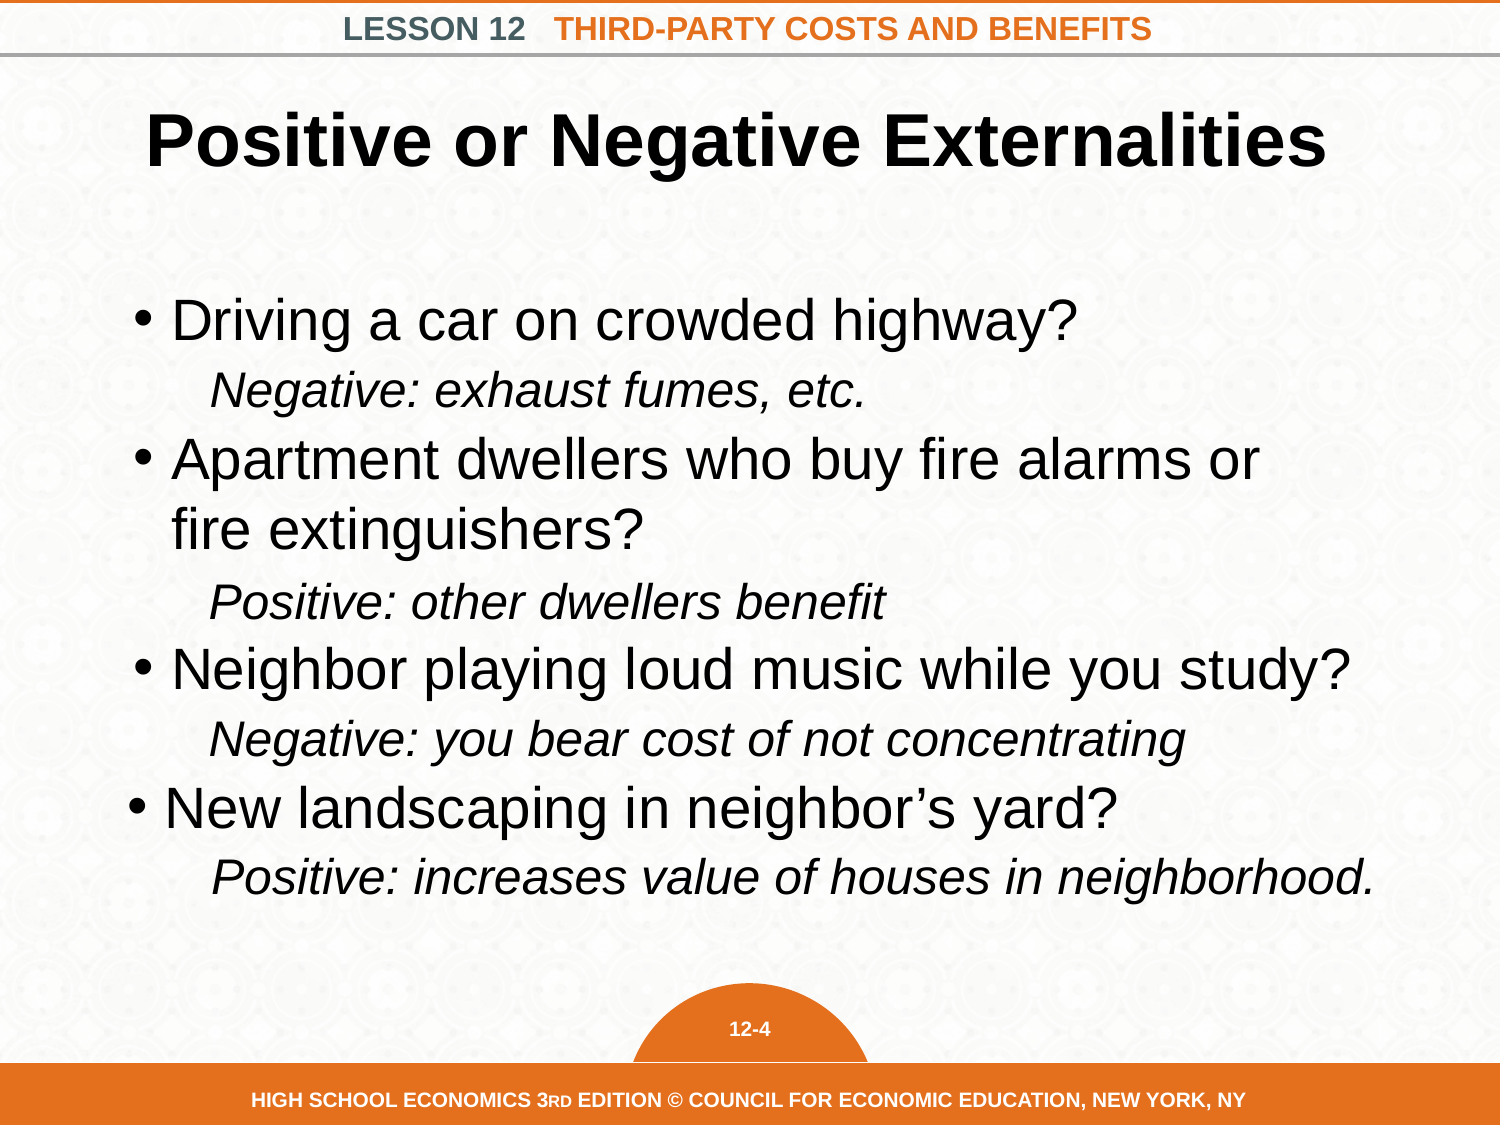

# Positive or Negative Externalities
Driving a car on crowded highway?
Negative: exhaust fumes, etc.
Apartment dwellers who buy fire alarms or fire extinguishers?
Positive: other dwellers benefit
Neighbor playing loud music while you study?
Negative: you bear cost of not concentrating
New landscaping in neighbor’s yard?
Positive: increases value of houses in neighborhood.